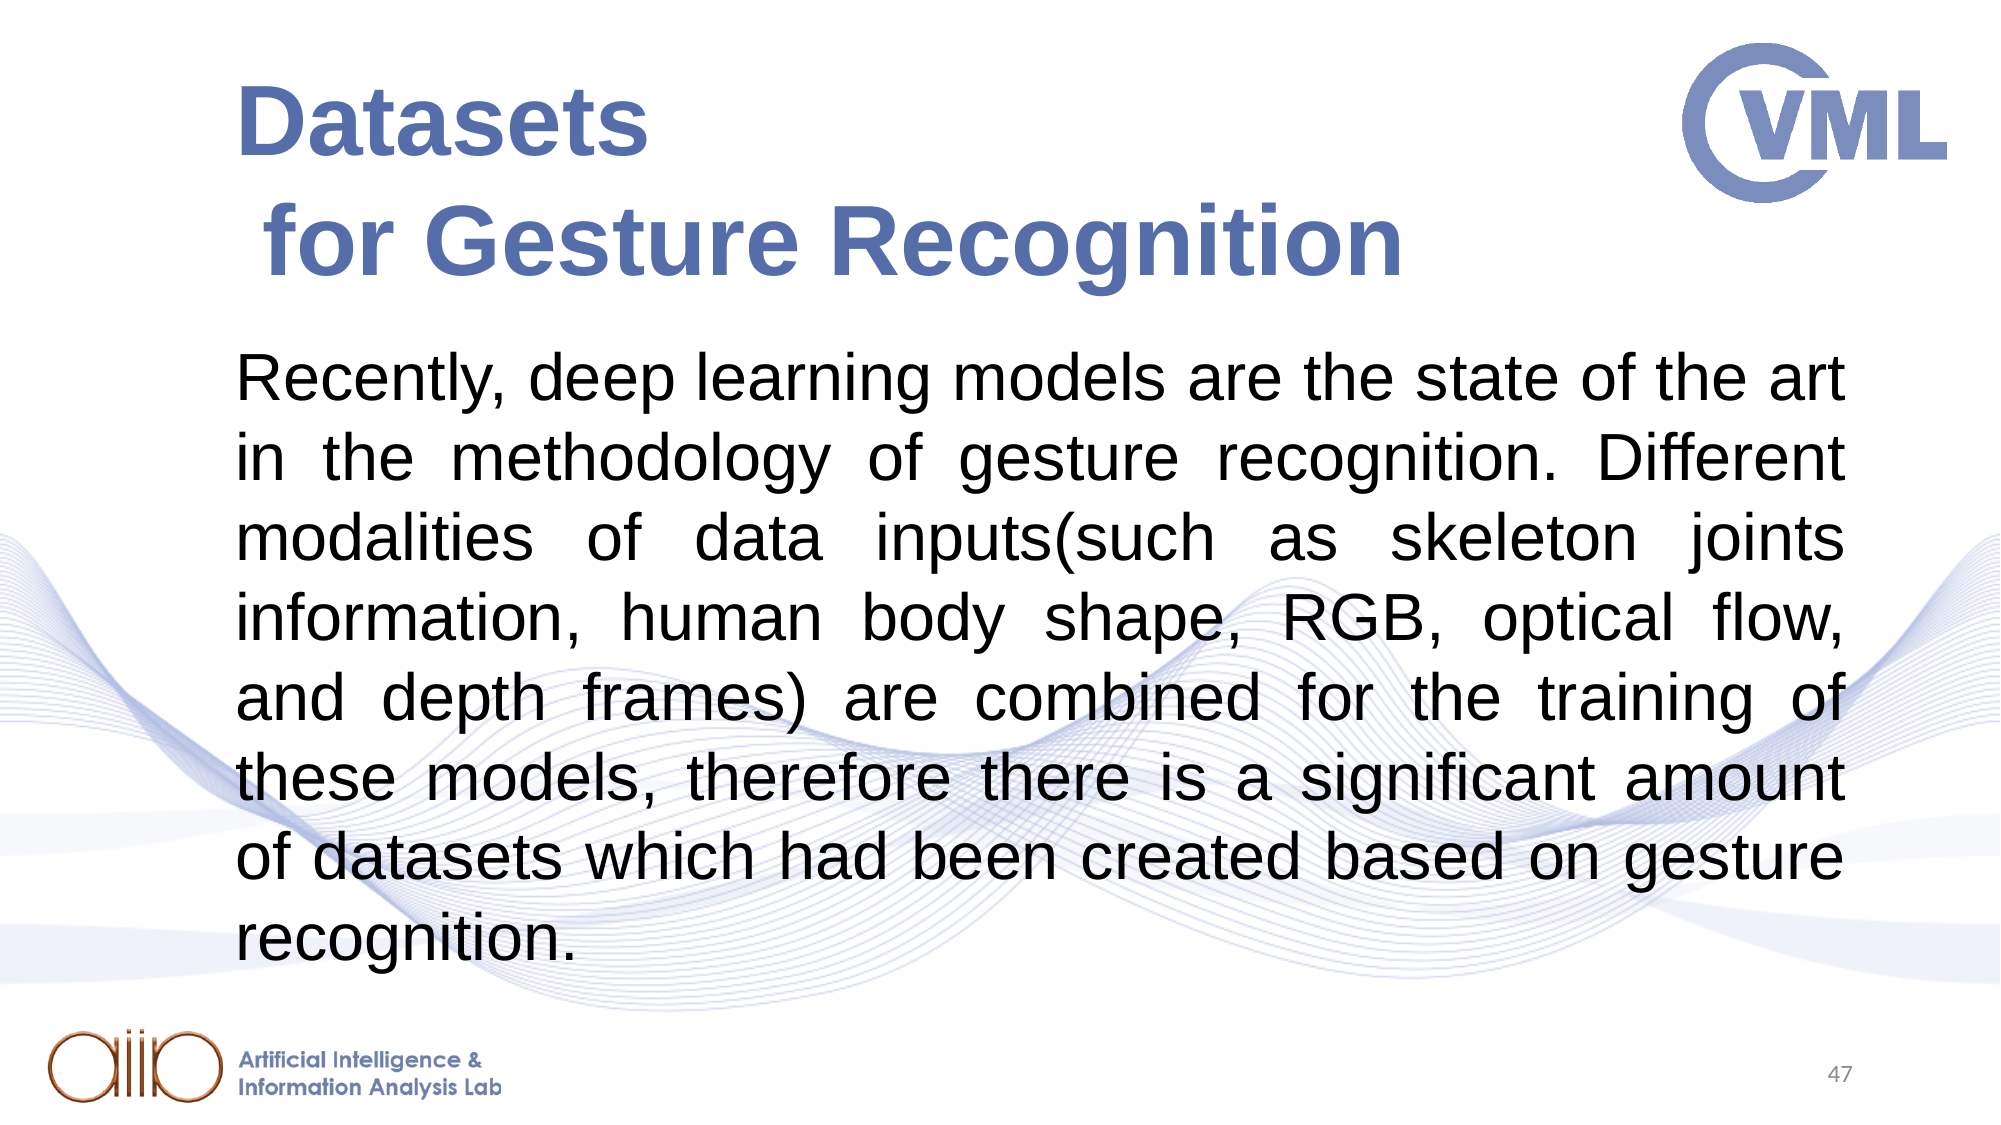

# Datasets for Gesture Recognition
Recently, deep learning models are the state of the art in the methodology of gesture recognition. Different modalities of data inputs(such as skeleton joints information, human body shape, RGB, optical flow, and depth frames) are combined for the training of these models, therefore there is a significant amount of datasets which had been created based on gesture recognition.

47